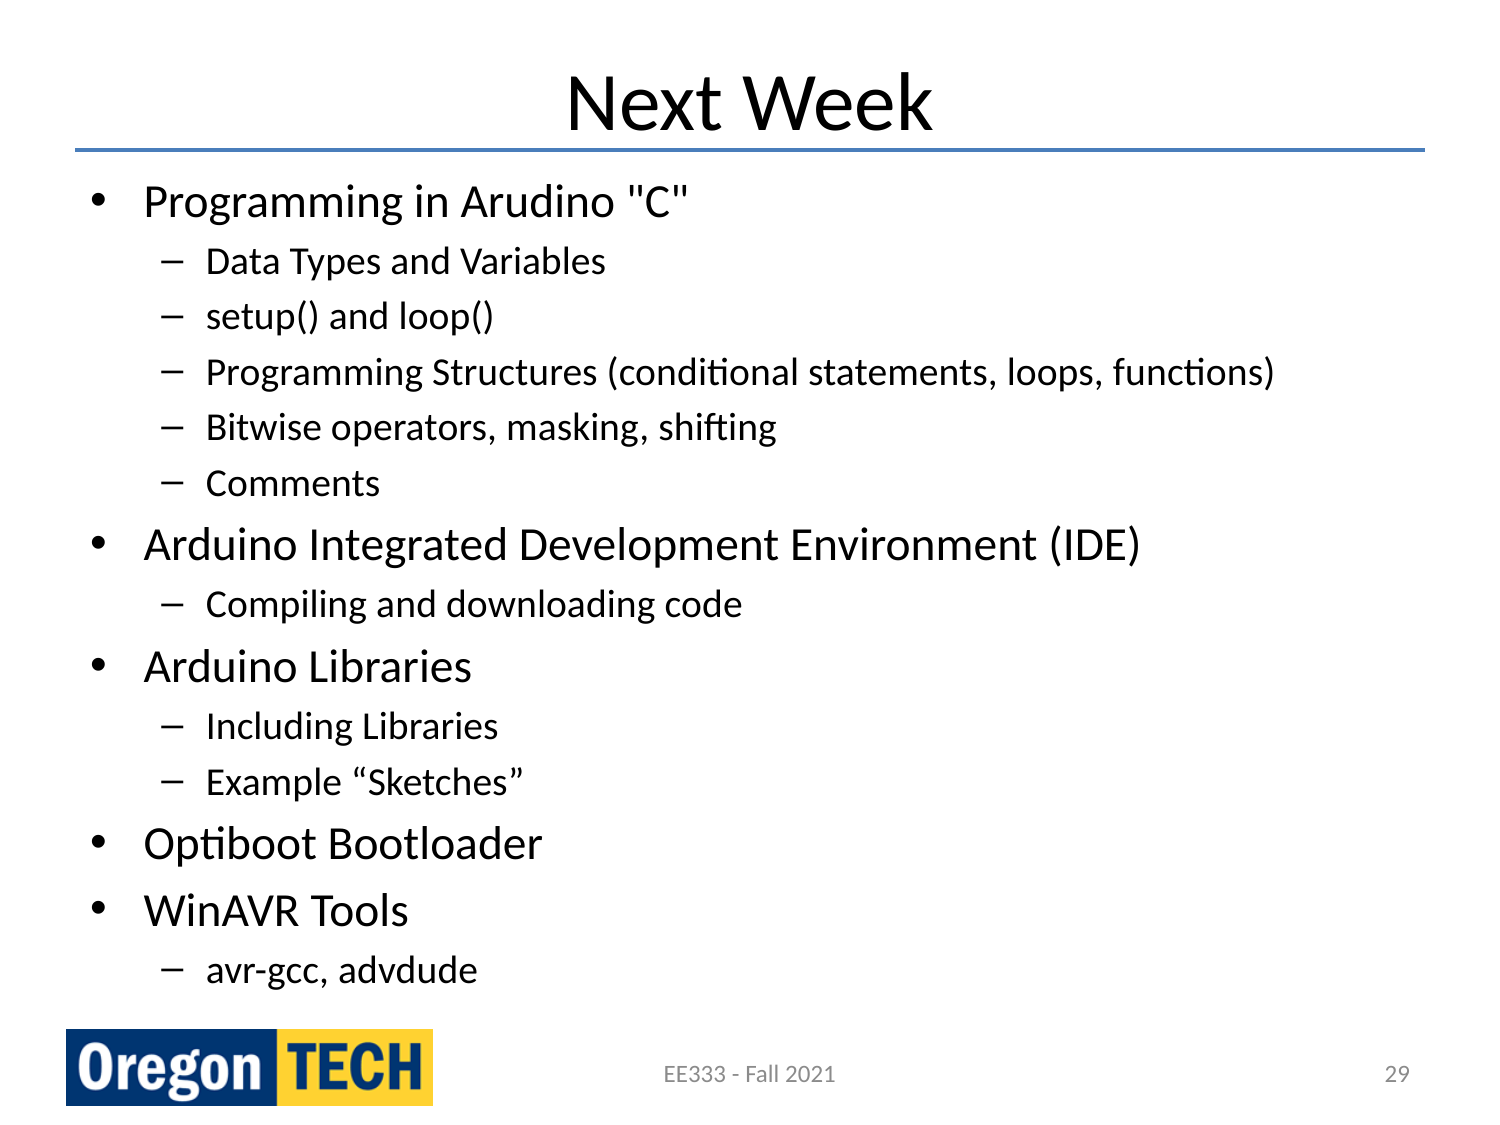

# Next Week
Programming in Arudino "C"
Data Types and Variables
setup() and loop()
Programming Structures (conditional statements, loops, functions)
Bitwise operators, masking, shifting
Comments
Arduino Integrated Development Environment (IDE)
Compiling and downloading code
Arduino Libraries
Including Libraries
Example “Sketches”
Optiboot Bootloader
WinAVR Tools
avr-gcc, advdude
EE333 - Fall 2021
29